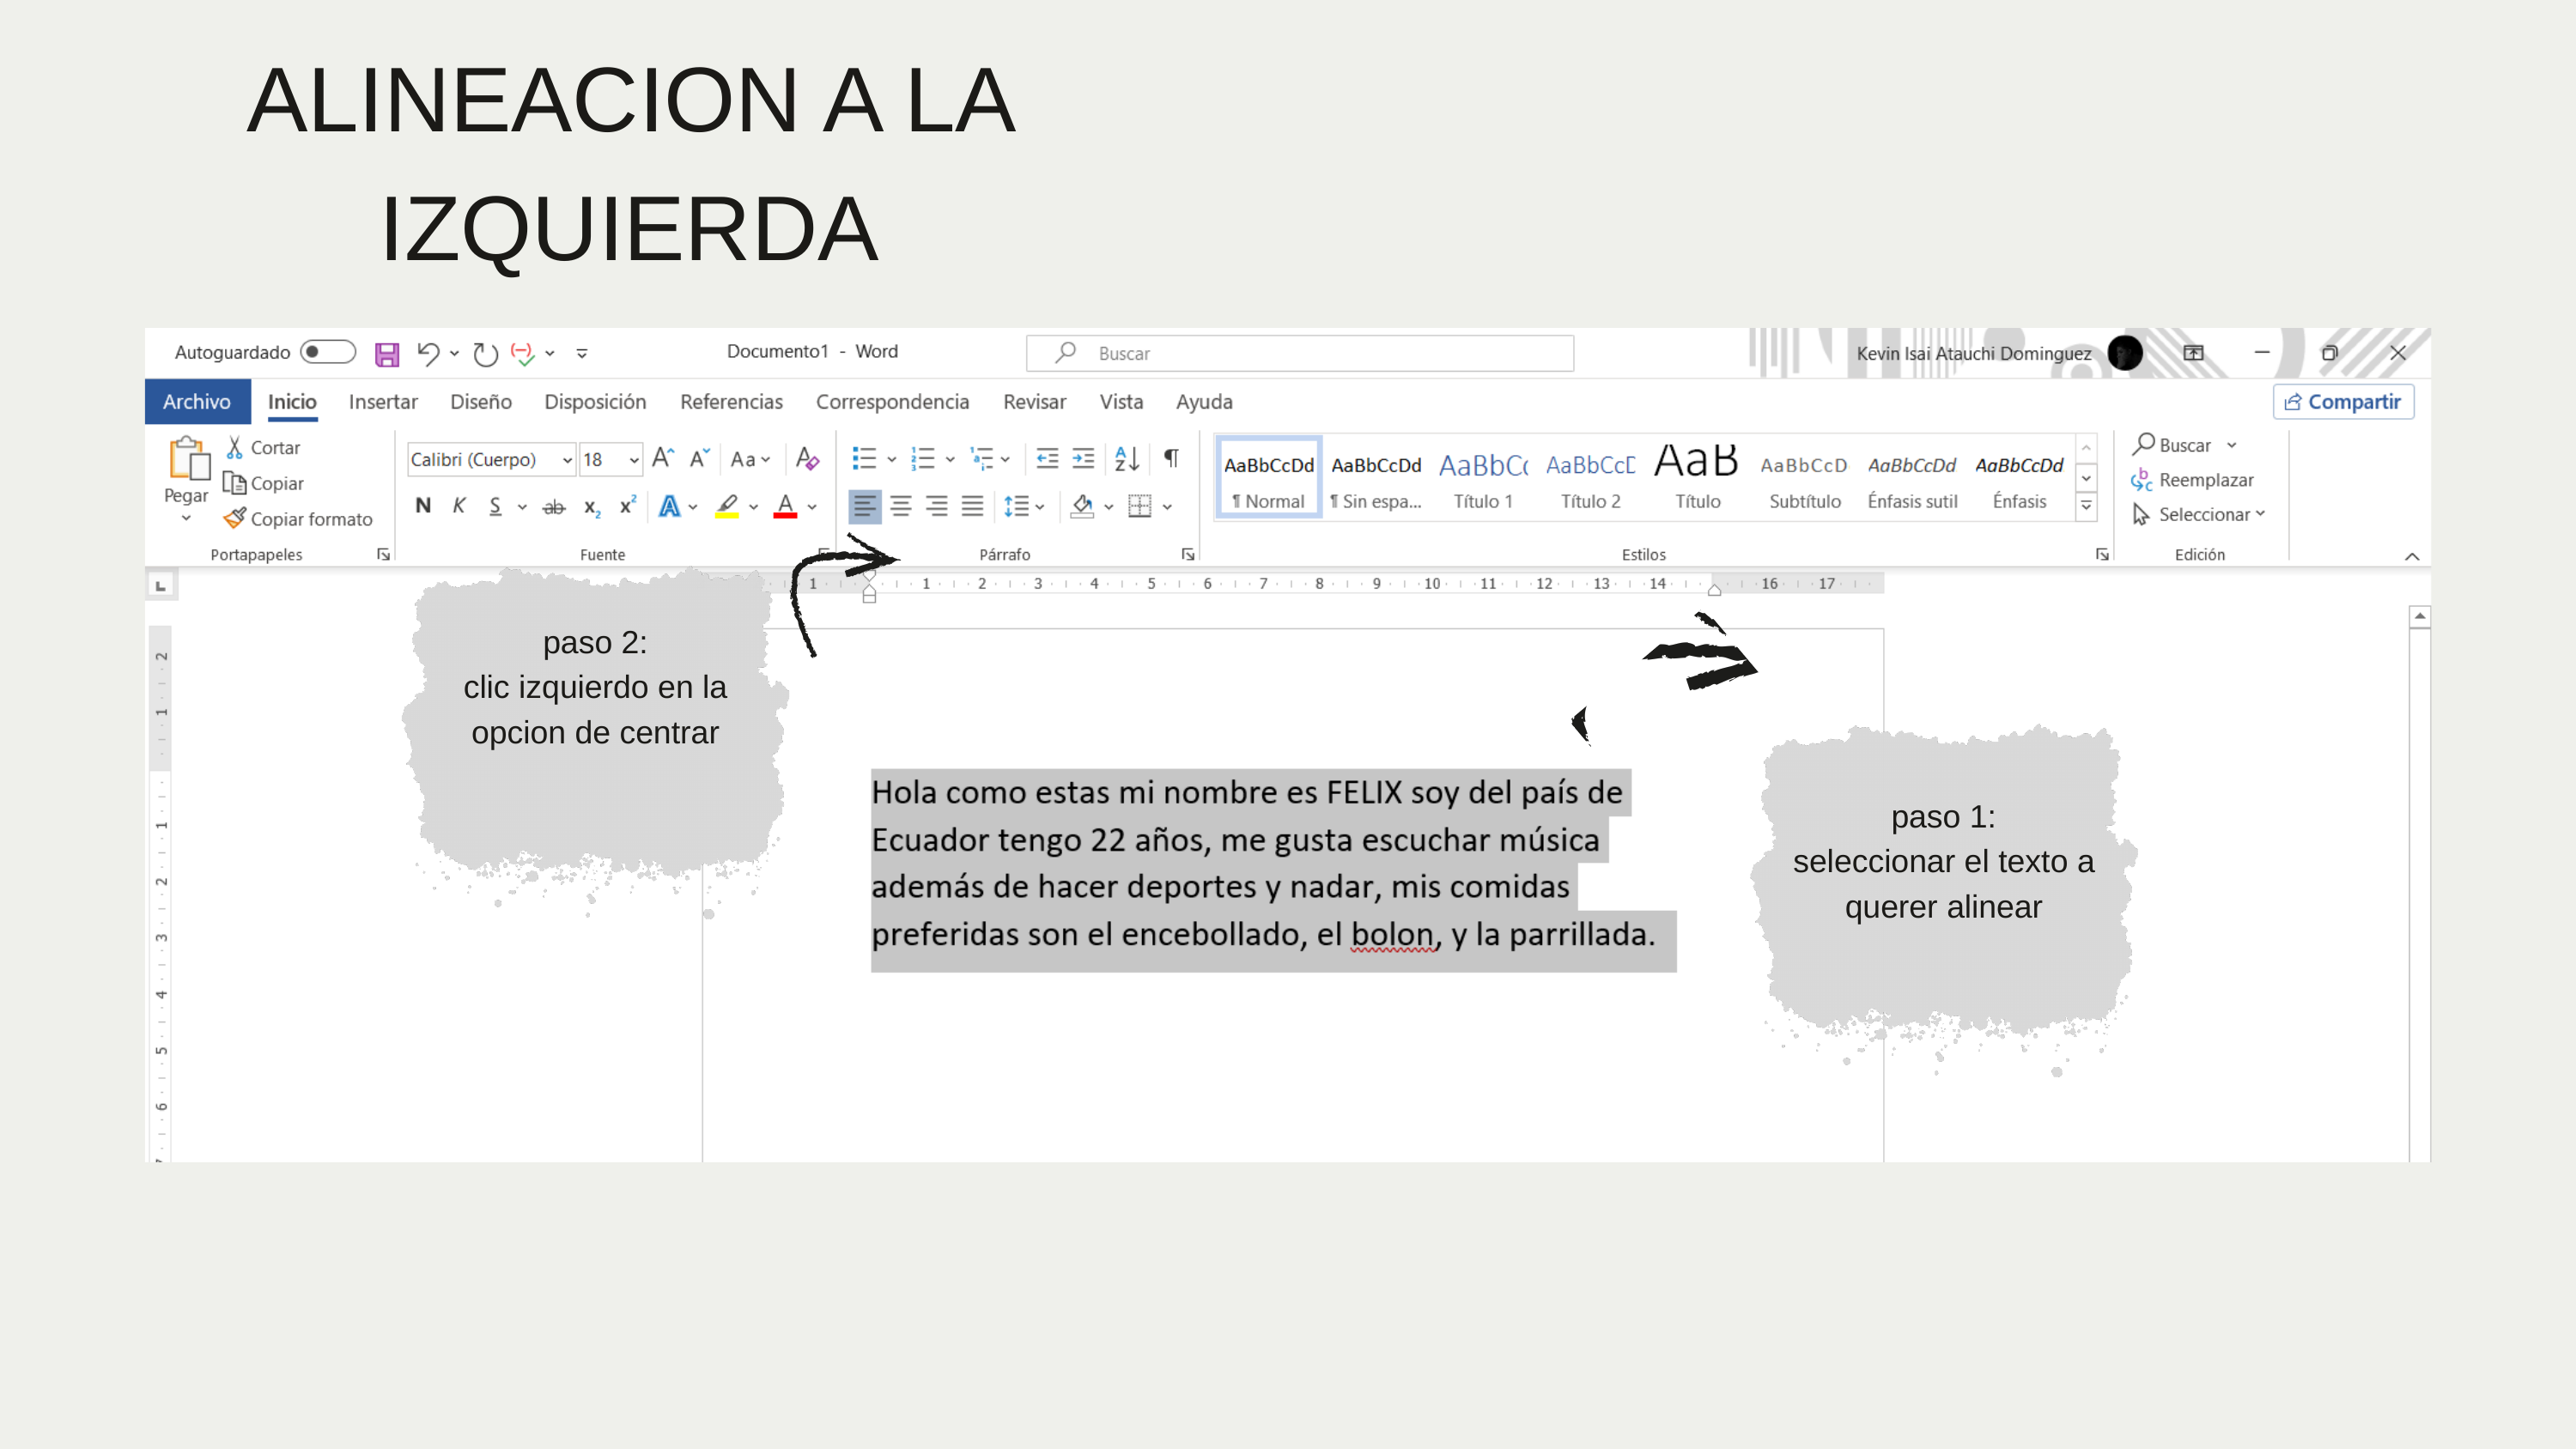

ALINEACION A LA IZQUIERDA

paso 2:
clic izquierdo en la opcion de centrar

paso 1:
seleccionar el texto a querer alinear